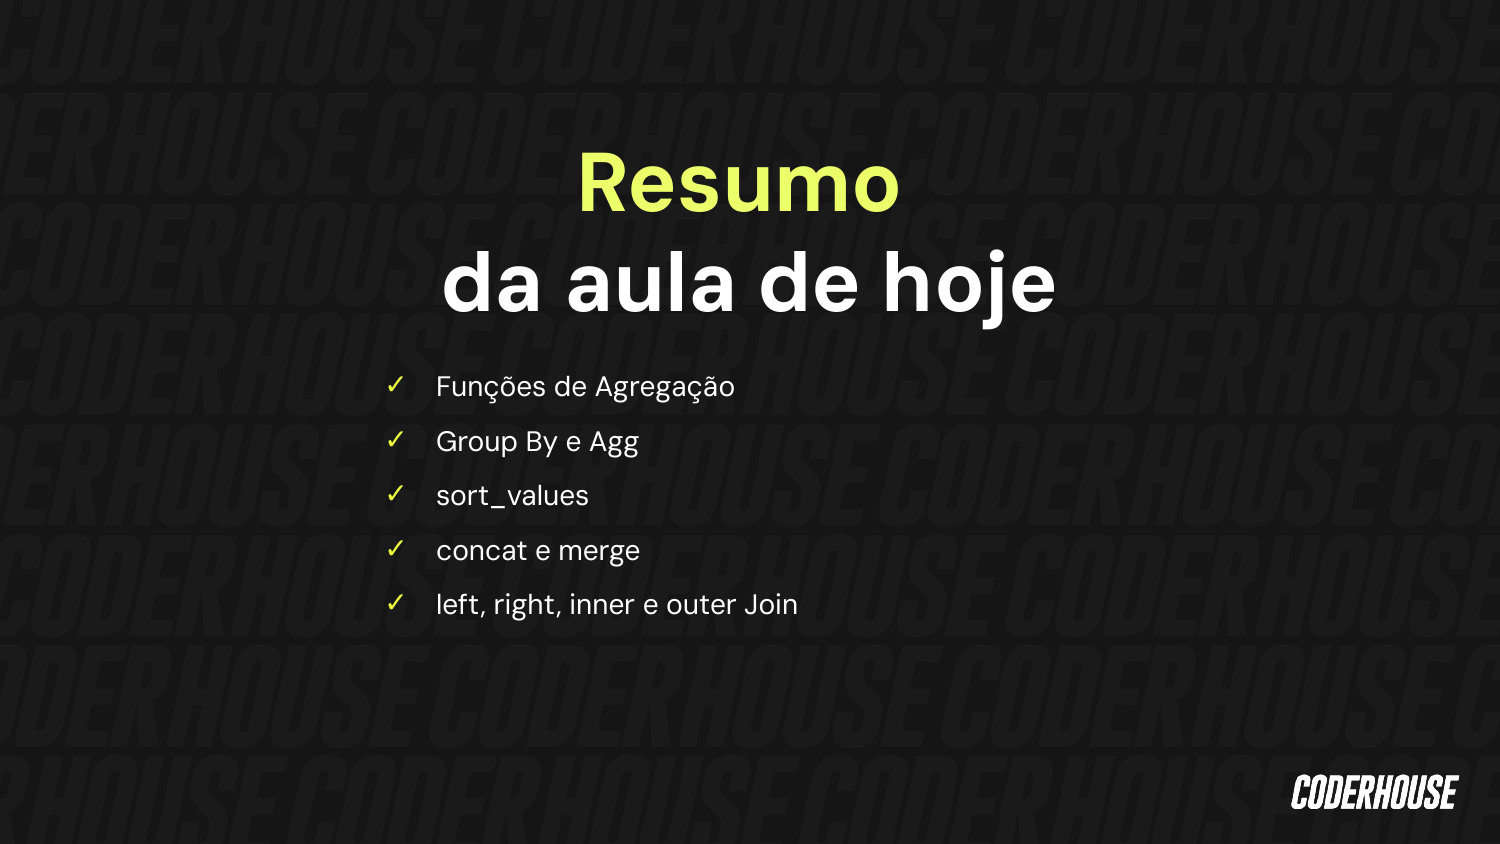

Resumo
da aula de hoje
Funções de Agregação
Group By e Agg
sort_values
concat e merge
left, right, inner e outer Join